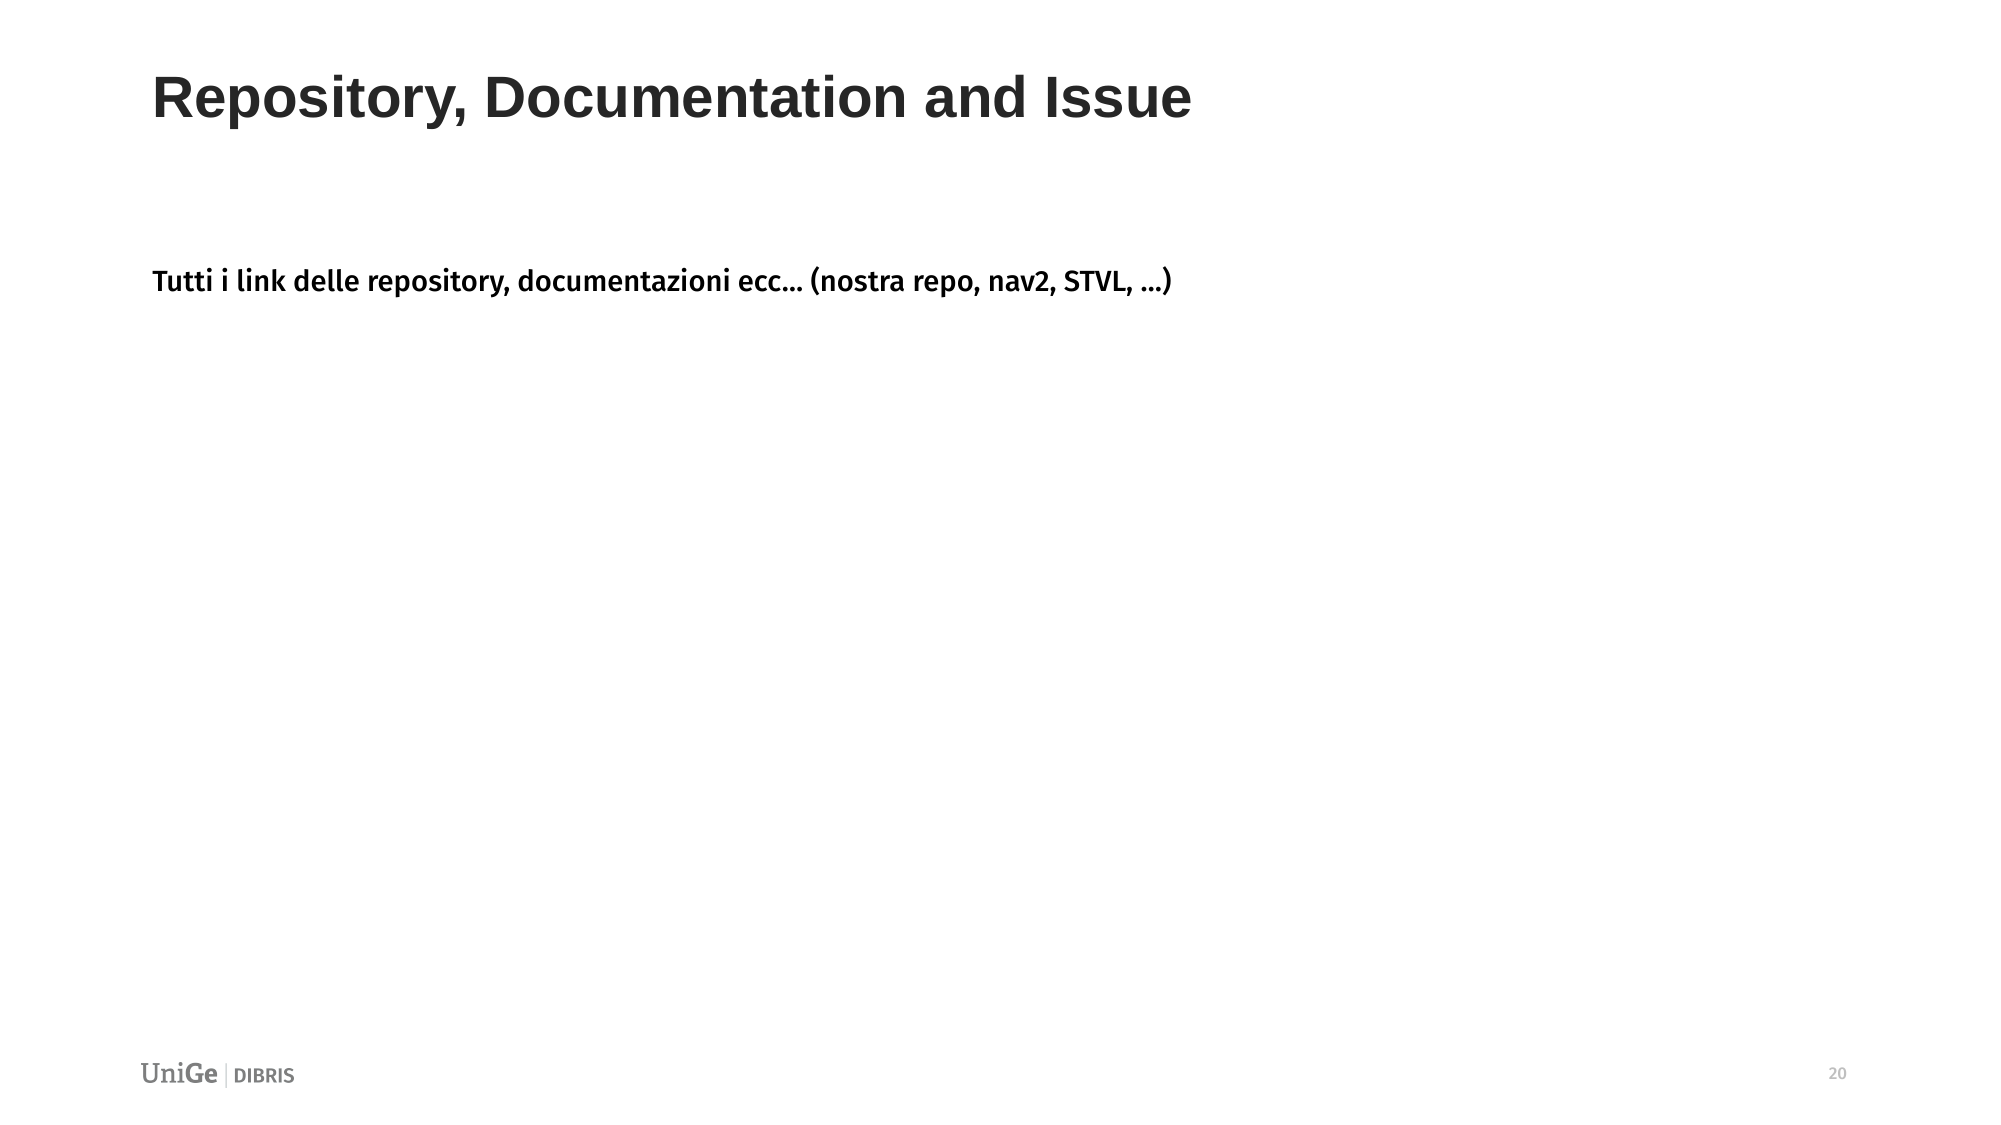

# Repository, Documentation and Issue
Tutti i link delle repository, documentazioni ecc… (nostra repo, nav2, STVL, …)
20